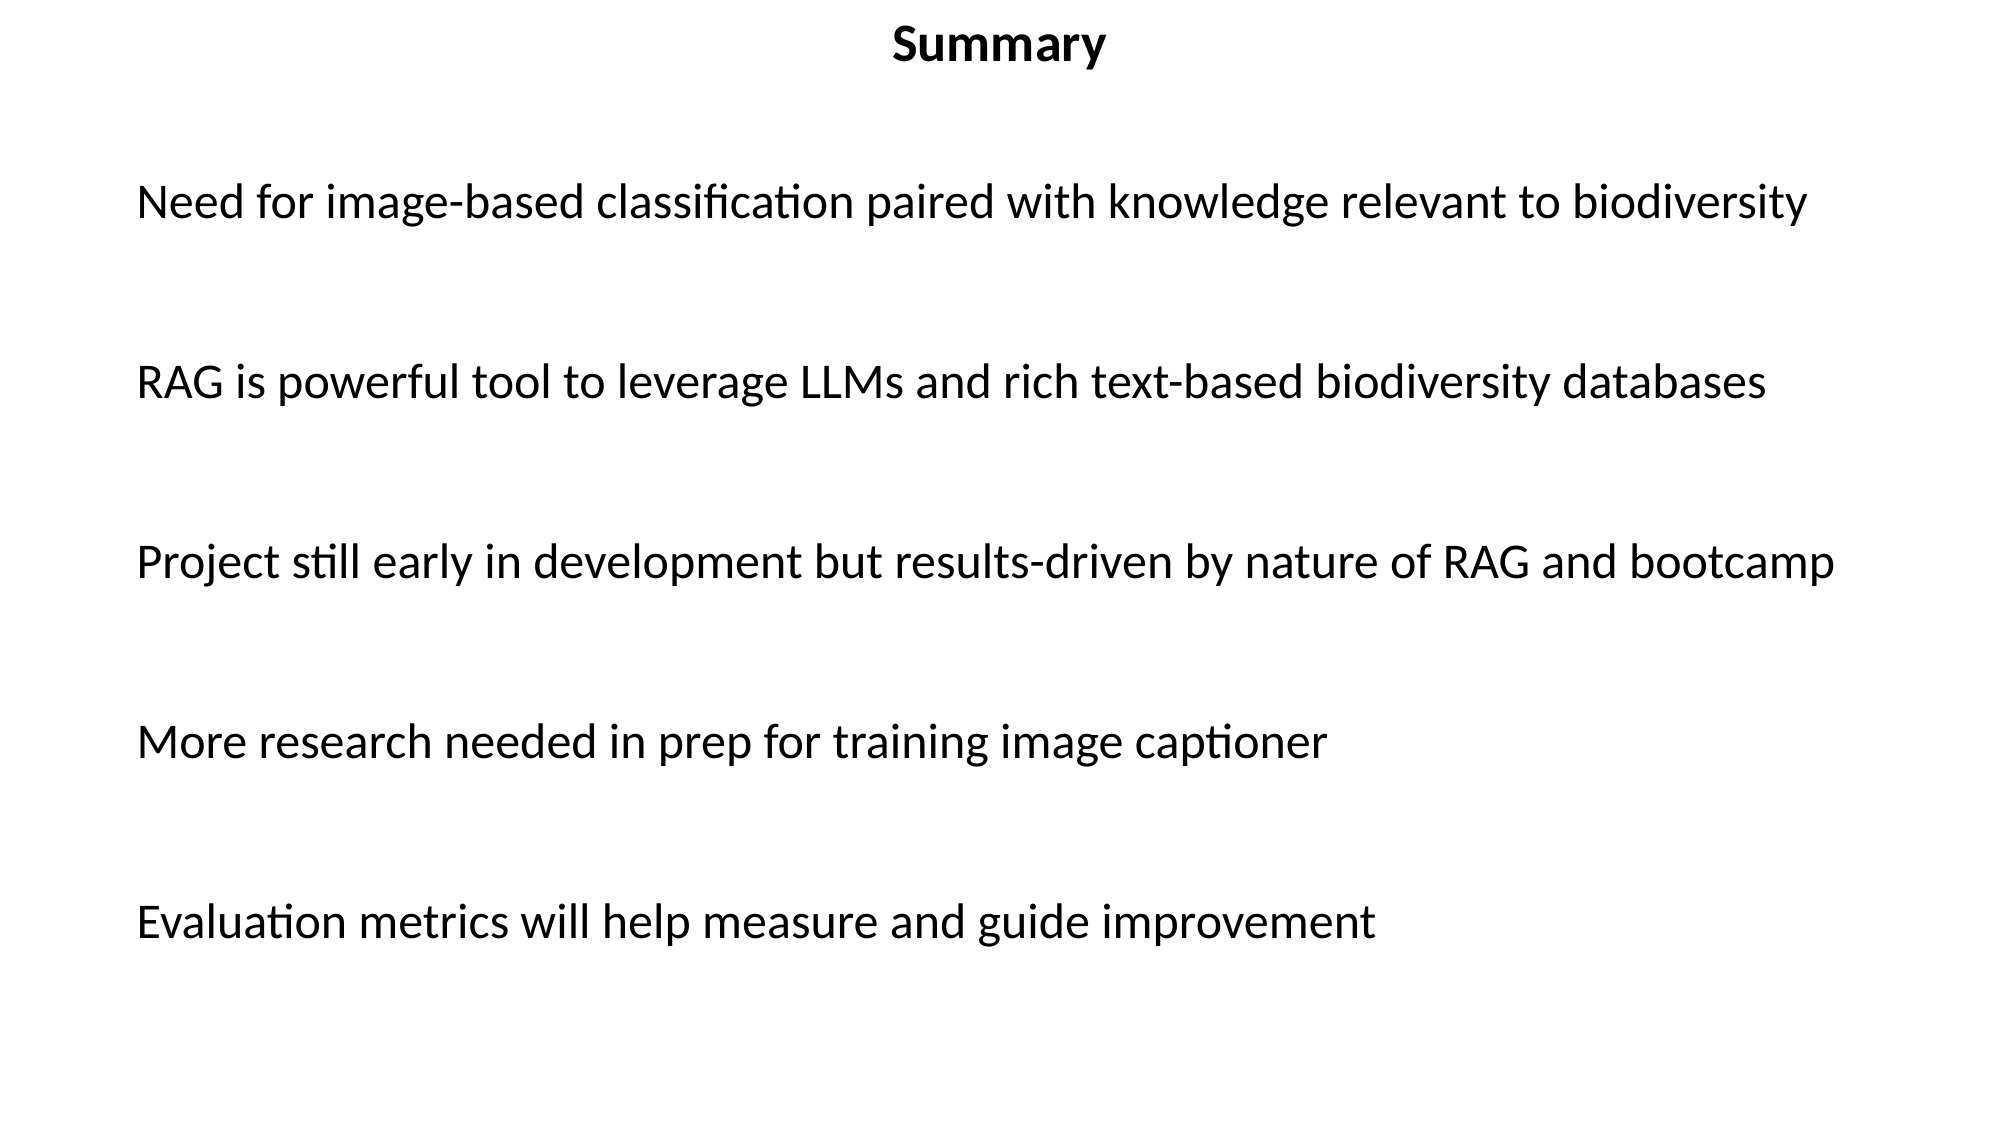

Summary
Need for image-based classification paired with knowledge relevant to biodiversity

RAG is powerful tool to leverage LLMs and rich text-based biodiversity databases

Project still early in development but results-driven by nature of RAG and bootcamp

More research needed in prep for training image captioner

Evaluation metrics will help measure and guide improvement